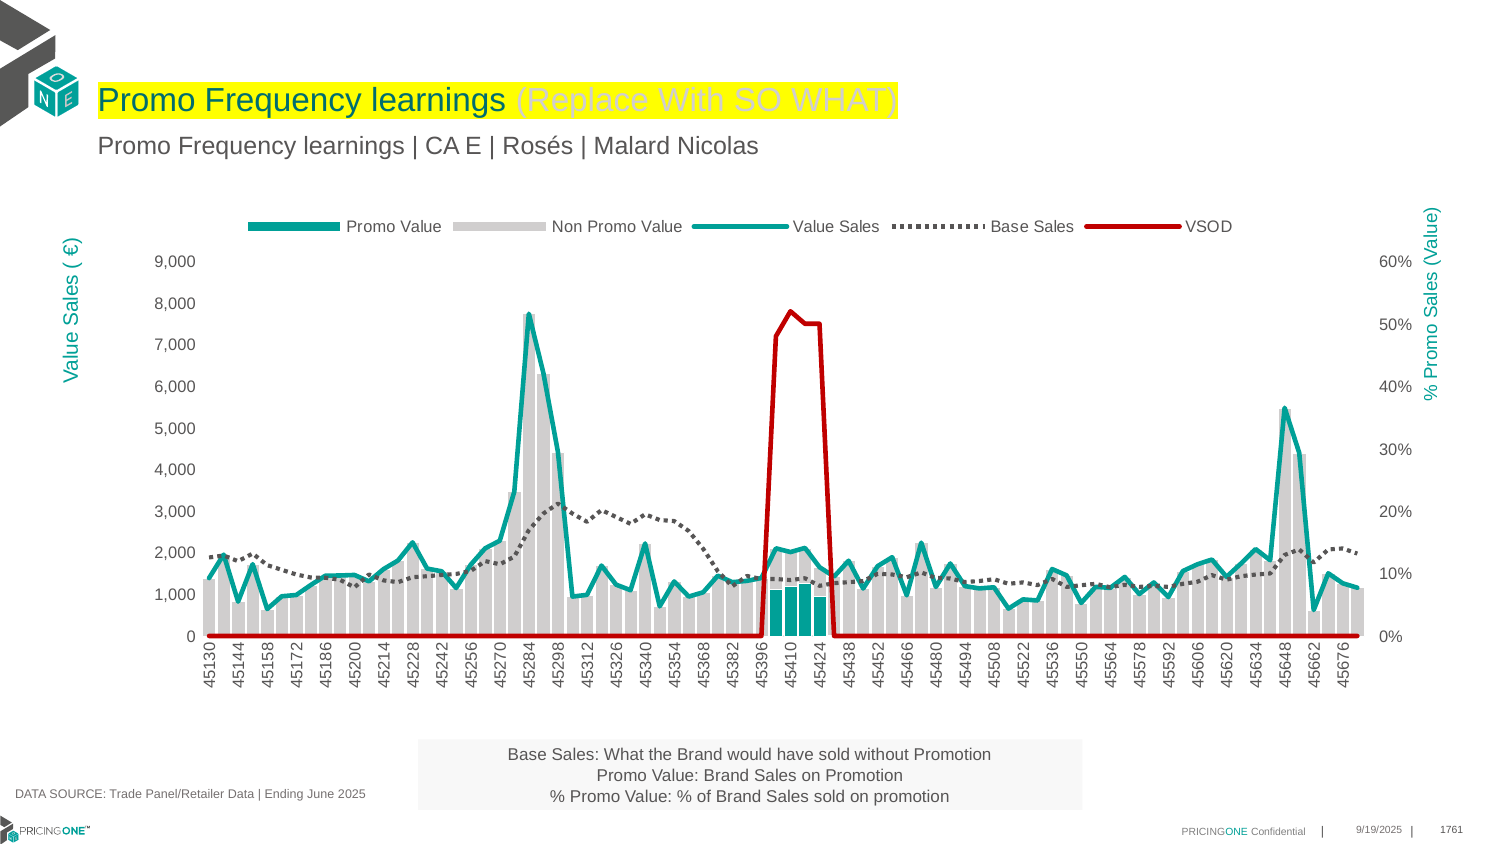

# Promo Frequency learnings (Replace With SO WHAT)
Promo Frequency learnings | CA E | Rosés | Malard Nicolas

### Chart

| Category | Promo Value | Non Promo Value | Value Sales | Base Sales | VSOD |
|---|---|---|---|---|---|
| 45130.0 | 0.0 | 1390.0 | 1390.0 | 1884.0 | 0.0 |
| 45137.0 | 0.0 | 1954.0 | 1954.0 | 1932.0 | 0.0 |
| 45144.0 | 0.0 | 823.0 | 823.0 | 1796.0 | 0.0 |
| 45151.0 | 0.0 | 1724.0 | 1724.0 | 1980.0 | 0.0 |
| 45158.0 | 0.0 | 646.0 | 646.0 | 1700.0 | 0.0 |
| 45165.0 | 0.0 | 952.0 | 952.0 | 1588.0 | 0.0 |
| 45172.0 | 0.0 | 984.0 | 984.0 | 1476.0 | 0.0 |
| 45179.0 | 0.0 | 1223.0 | 1223.0 | 1404.0 | 0.0 |
| 45186.0 | 0.0 | 1446.0 | 1446.0 | 1398.0 | 0.0 |
| 45193.0 | 0.0 | 1452.0 | 1452.0 | 1350.0 | 0.0 |
| 45200.0 | 0.0 | 1465.0 | 1465.0 | 1167.0 | 0.0 |
| 45207.0 | 0.0 | 1311.0 | 1311.0 | 1476.0 | 0.0 |
| 45214.0 | 0.0 | 1605.0 | 1605.0 | 1334.0 | 0.0 |
| 45221.0 | 0.0 | 1812.0 | 1812.0 | 1292.0 | 0.0 |
| 45228.0 | 0.0 | 2248.0 | 2248.0 | 1411.0 | 0.0 |
| 45235.0 | 0.0 | 1618.0 | 1618.0 | 1435.0 | 0.0 |
| 45242.0 | 0.0 | 1553.0 | 1553.0 | 1465.0 | 0.0 |
| 45249.0 | 0.0 | 1151.0 | 1151.0 | 1489.0 | 0.0 |
| 45256.0 | 0.0 | 1710.0 | 1710.0 | 1561.0 | 0.0 |
| 45263.0 | 0.0 | 2106.0 | 2106.0 | 1798.0 | 0.0 |
| 45270.0 | 0.0 | 2288.0 | 2288.0 | 1721.0 | 0.0 |
| 45277.0 | 0.0 | 3466.0 | 3466.0 | 1904.0 | 0.0 |
| 45284.0 | 0.0 | 7742.0 | 7742.0 | 2542.0 | 0.0 |
| 45291.0 | 0.0 | 6318.0 | 6318.0 | 2940.0 | 0.0 |
| 45298.0 | 0.0 | 4426.0 | 4426.0 | 3180.0 | 0.0 |
| 45305.0 | 0.0 | 946.0 | 946.0 | 2940.0 | 0.0 |
| 45312.0 | 0.0 | 986.0 | 986.0 | 2741.0 | 0.0 |
| 45319.0 | 0.0 | 1691.0 | 1691.0 | 3024.0 | 0.0 |
| 45326.0 | 0.0 | 1232.0 | 1232.0 | 2858.0 | 0.0 |
| 45333.0 | 0.0 | 1099.0 | 1099.0 | 2692.0 | 0.0 |
| 45340.0 | 0.0 | 2222.0 | 2222.0 | 2923.0 | 0.0 |
| 45347.0 | 0.0 | 710.0 | 710.0 | 2784.0 | 0.0 |
| 45354.0 | 0.0 | 1309.0 | 1309.0 | 2760.0 | 0.0 |
| 45361.0 | 0.0 | 945.0 | 945.0 | 2520.0 | 0.0 |
| 45368.0 | 0.0 | 1049.0 | 1049.0 | 2092.0 | 0.0 |
| 45375.0 | 0.0 | 1448.0 | 1448.0 | 1554.0 | 0.0 |
| 45382.0 | 0.0 | 1292.0 | 1292.0 | 1192.0 | 0.0 |
| 45389.0 | 0.0 | 1323.0 | 1323.0 | 1441.0 | 0.0 |
| 45396.0 | 0.0 | 1391.0 | 1391.0 | 1367.0 | 0.0 |
| 45403.0 | 1127.0 | 977.0 | 2104.0 | 1367.0 | 0.48 |
| 45410.0 | 1188.0 | 827.0 | 2015.0 | 1343.0 | 0.52 |
| 45417.0 | 1262.0 | 852.0 | 2114.0 | 1385.0 | 0.5 |
| 45424.0 | 949.0 | 703.0 | 1652.0 | 1204.0 | 0.5 |
| 45431.0 | 20.0 | 1405.0 | 1425.0 | 1268.0 | 0.0 |
| 45438.0 | 0.0 | 1806.0 | 1806.0 | 1292.0 | 0.0 |
| 45445.0 | 0.0 | 1138.0 | 1138.0 | 1318.0 | 0.0 |
| 45452.0 | 0.0 | 1676.0 | 1676.0 | 1493.0 | 0.0 |
| 45459.0 | 0.0 | 1892.0 | 1892.0 | 1476.0 | 0.0 |
| 45466.0 | 0.0 | 976.0 | 976.0 | 1411.0 | 0.0 |
| 45473.0 | 0.0 | 2241.0 | 2241.0 | 1526.0 | 0.0 |
| 45480.0 | 0.0 | 1177.0 | 1177.0 | 1394.0 | 0.0 |
| 45487.0 | 0.0 | 1740.0 | 1740.0 | 1379.0 | 0.0 |
| 45494.0 | 0.0 | 1196.0 | 1196.0 | 1295.0 | 0.0 |
| 45501.0 | 0.0 | 1142.0 | 1142.0 | 1320.0 | 0.0 |
| 45508.0 | 0.0 | 1168.0 | 1168.0 | 1362.0 | 0.0 |
| 45515.0 | 0.0 | 656.0 | 656.0 | 1254.0 | 0.0 |
| 45522.0 | 0.0 | 878.0 | 878.0 | 1286.0 | 0.0 |
| 45529.0 | 0.0 | 852.0 | 852.0 | 1221.0 | 0.0 |
| 45536.0 | 0.0 | 1607.0 | 1607.0 | 1370.0 | 0.0 |
| 45543.0 | 0.0 | 1455.0 | 1455.0 | 1178.0 | 0.0 |
| 45550.0 | 0.0 | 792.0 | 792.0 | 1218.0 | 0.0 |
| 45557.0 | 0.0 | 1179.0 | 1179.0 | 1252.0 | 0.0 |
| 45564.0 | 0.0 | 1154.0 | 1154.0 | 1168.0 | 0.0 |
| 45571.0 | 0.0 | 1418.0 | 1418.0 | 1228.0 | 0.0 |
| 45578.0 | 0.0 | 1005.0 | 1005.0 | 1178.0 | 0.0 |
| 45585.0 | 0.0 | 1285.0 | 1285.0 | 1202.0 | 0.0 |
| 45592.0 | 0.0 | 934.0 | 934.0 | 1178.0 | 0.0 |
| 45599.0 | 0.0 | 1559.0 | 1559.0 | 1252.0 | 0.0 |
| 45606.0 | 0.0 | 1722.0 | 1722.0 | 1302.0 | 0.0 |
| 45613.0 | 0.0 | 1835.0 | 1835.0 | 1460.0 | 0.0 |
| 45620.0 | 0.0 | 1419.0 | 1419.0 | 1351.0 | 0.0 |
| 45627.0 | 0.0 | 1740.0 | 1740.0 | 1435.0 | 0.0 |
| 45634.0 | 0.0 | 2088.0 | 2088.0 | 1475.0 | 0.0 |
| 45641.0 | 0.0 | 1818.0 | 1818.0 | 1499.0 | 0.0 |
| 45648.0 | 0.0 | 5483.0 | 5483.0 | 1946.0 | 0.0 |
| 45655.0 | 0.0 | 4402.0 | 4402.0 | 2078.0 | 0.0 |
| 45662.0 | 0.0 | 622.0 | 622.0 | 1762.0 | 0.0 |
| 45669.0 | 0.0 | 1504.0 | 1504.0 | 2078.0 | 0.0 |
| 45676.0 | 0.0 | 1265.0 | 1265.0 | 2102.0 | 0.0 |
| 45683.0 | 0.0 | 1158.0 | 1158.0 | 1979.0 | 0.0 |
% Promo Sales (Value)
Value Sales ( €)
Base Sales: What the Brand would have sold without Promotion
Promo Value: Brand Sales on Promotion
% Promo Value: % of Brand Sales sold on promotion
DATA SOURCE: Trade Panel/Retailer Data | Ending June 2025

9/19/2025
1761